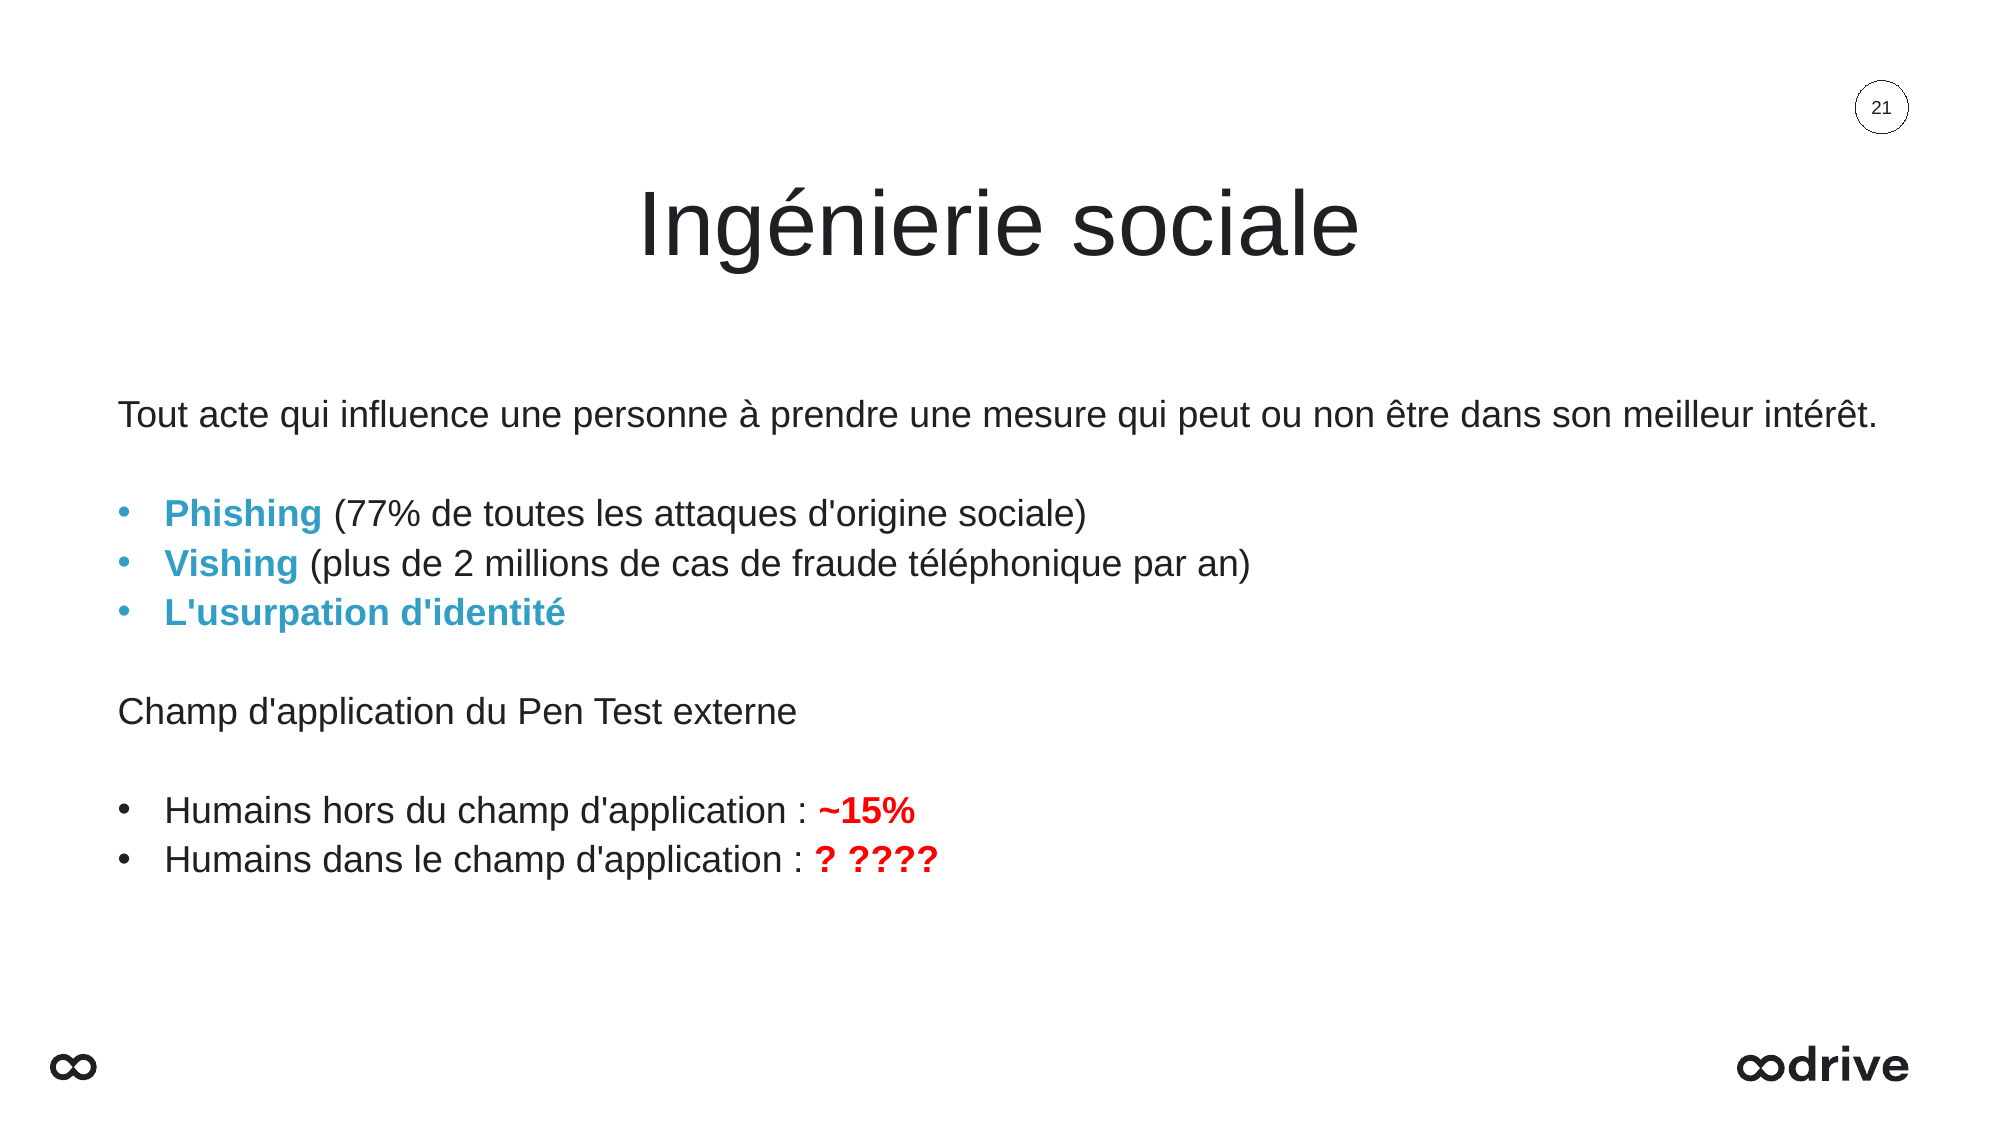

21
# Ingénierie sociale
Tout acte qui influence une personne à prendre une mesure qui peut ou non être dans son meilleur intérêt.

Phishing (77% de toutes les attaques d'origine sociale)
Vishing (plus de 2 millions de cas de fraude téléphonique par an)
L'usurpation d'identité

Champ d'application du Pen Test externe

Humains hors du champ d'application : ~15%
Humains dans le champ d'application : ? ????